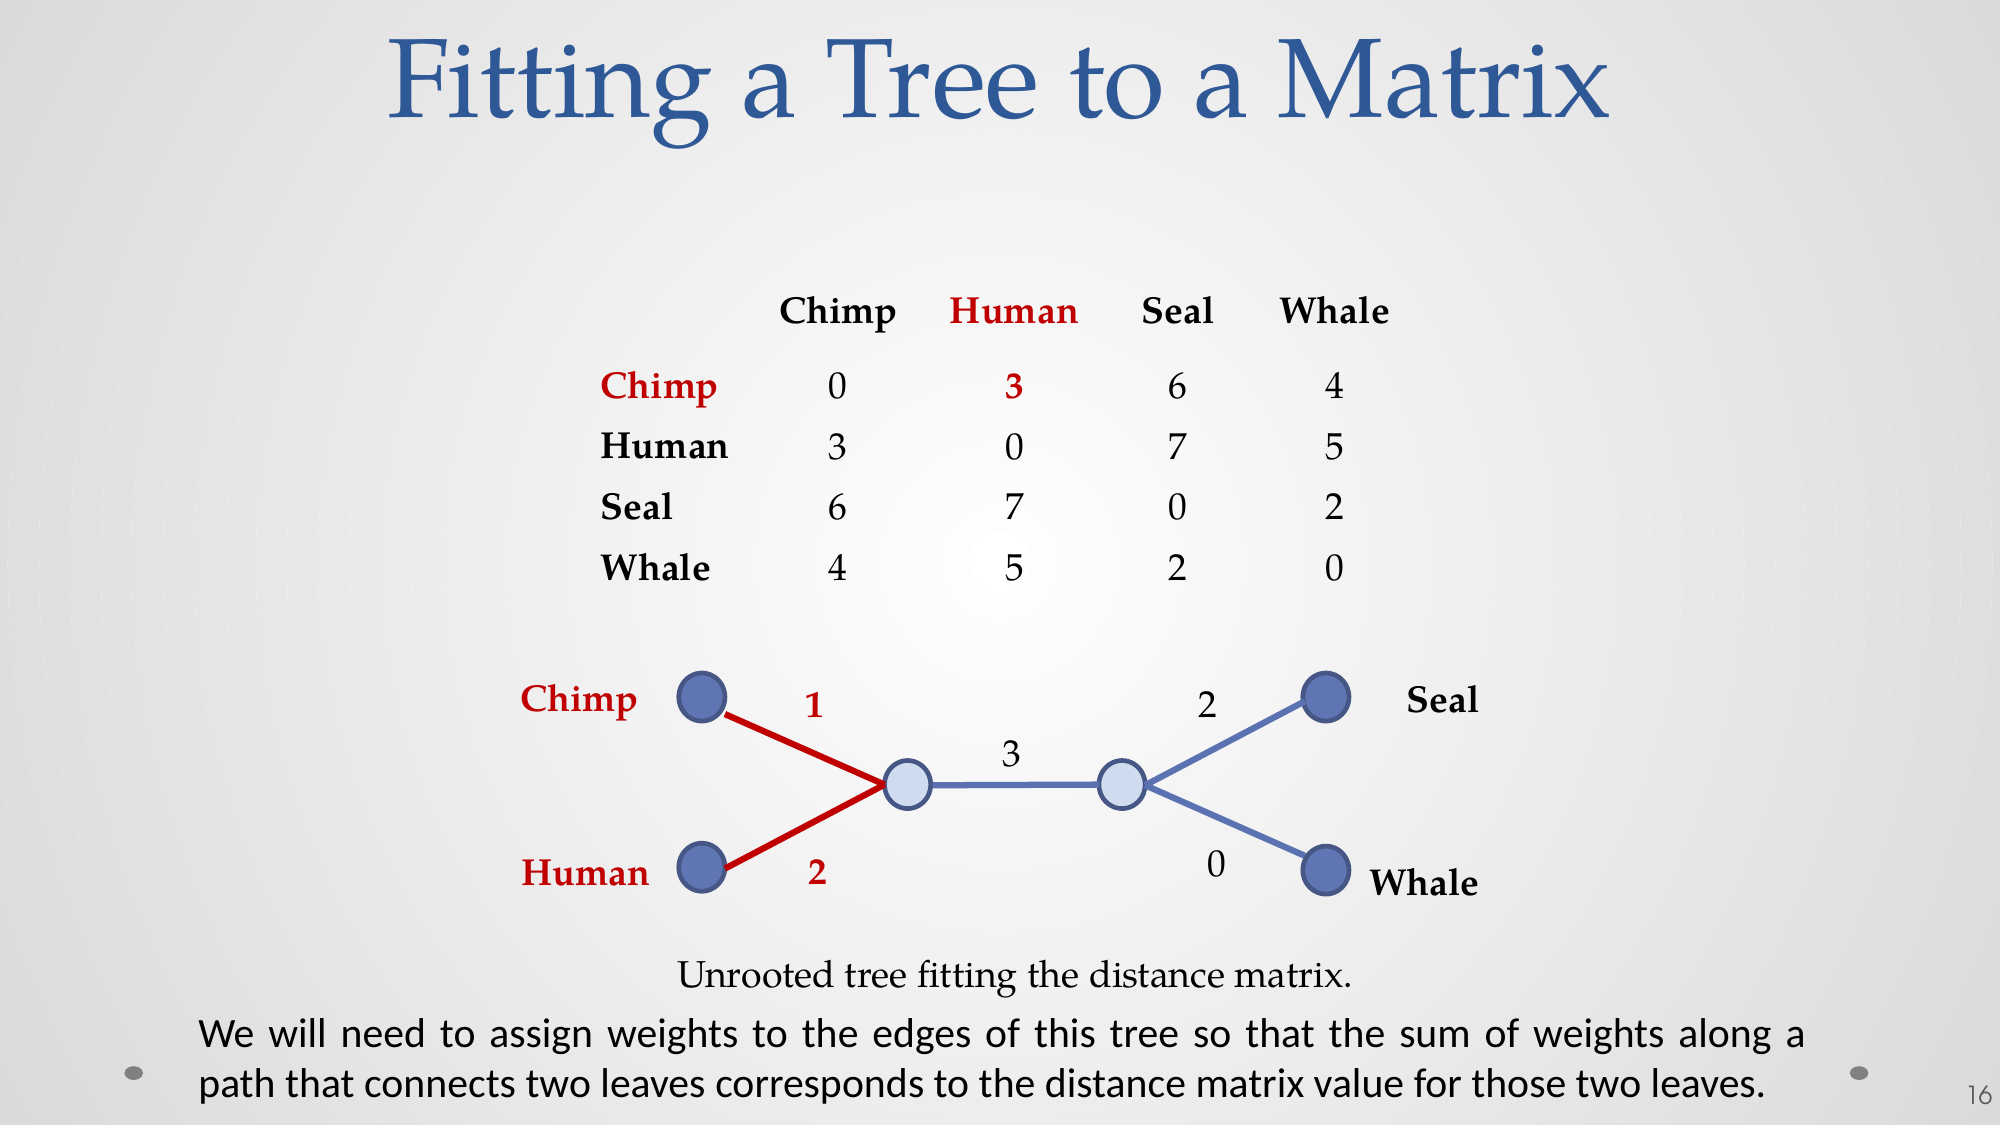

# Fitting a Tree to a Matrix
|  | Chimp | Human | Seal | Whale |
| --- | --- | --- | --- | --- |
| Chimp | 0 | 3 | 6 | 4 |
| Human | 3 | 0 | 7 | 5 |
| Seal | 6 | 7 | 0 | 2 |
| Whale | 4 | 5 | 2 | 0 |
Chimp
Seal

1
2
3

0
2
Human

Whale
Unrooted tree fitting the distance matrix.
We will need to assign weights to the edges of this tree so that the sum of weights along a path that connects two leaves corresponds to the distance matrix value for those two leaves.
16